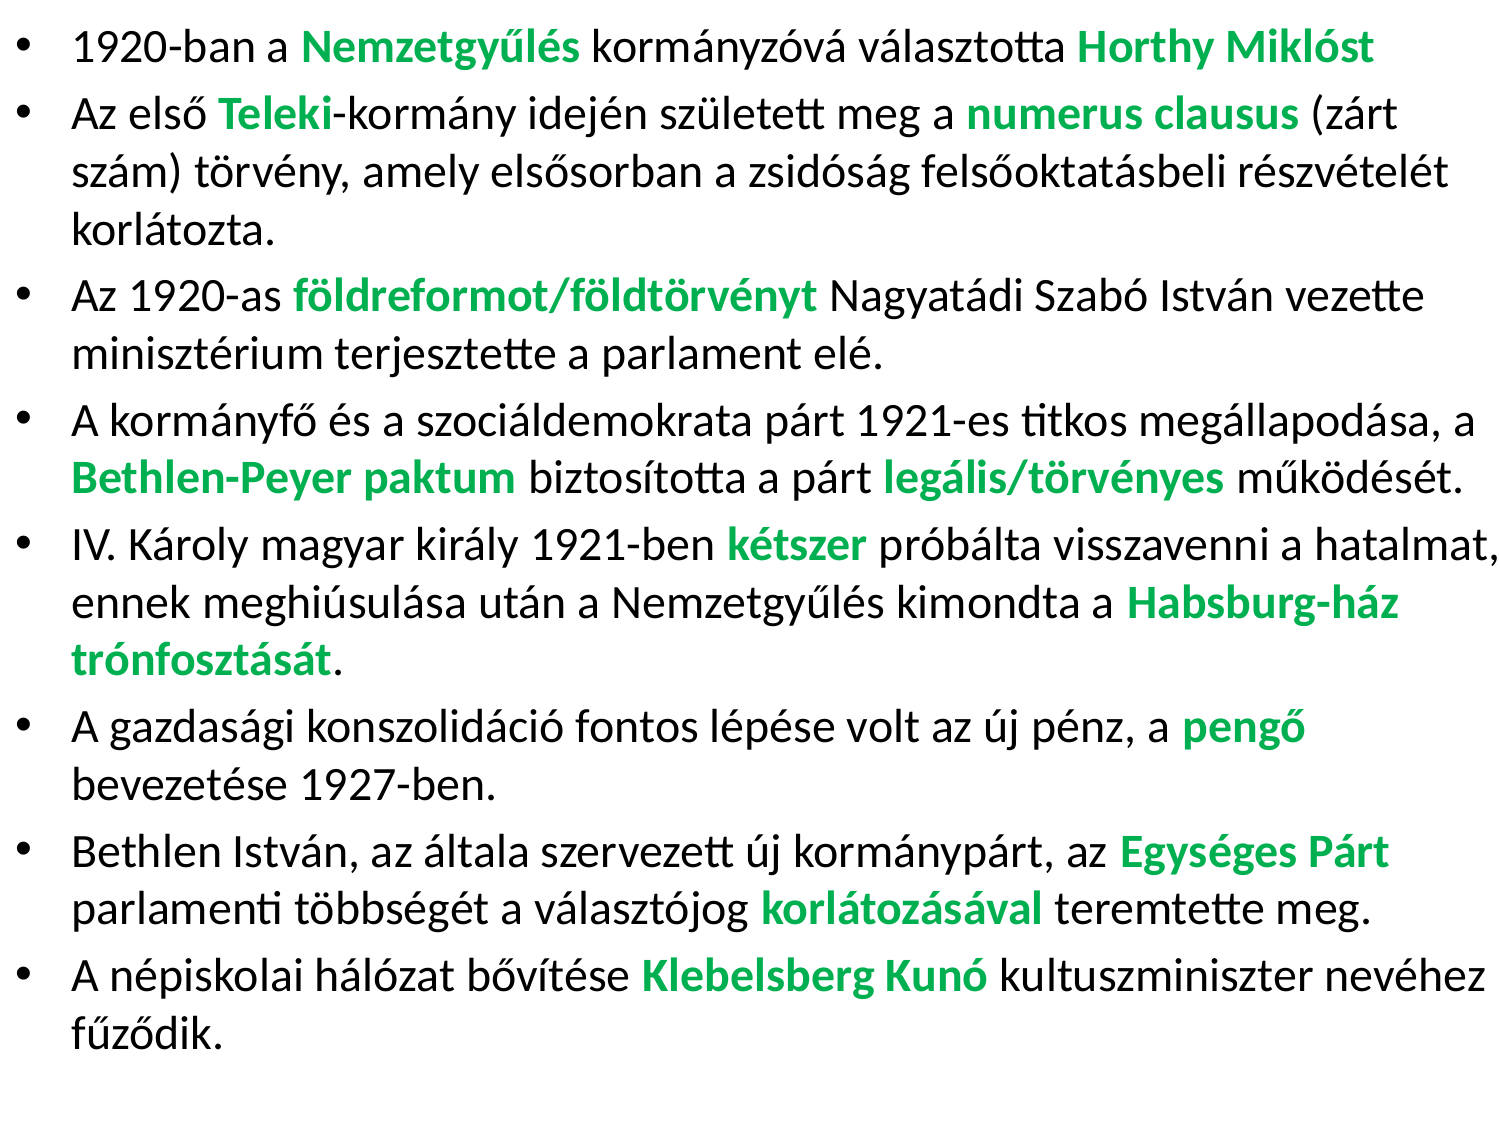

#
1920-ban a Nemzetgyűlés kormányzóvá választotta Horthy Miklóst
Az első Teleki-kormány idején született meg a numerus clausus (zárt szám) törvény, amely elsősorban a zsidóság felsőoktatásbeli részvételét korlátozta.
Az 1920-as földreformot/földtörvényt Nagyatádi Szabó István vezette minisztérium terjesztette a parlament elé.
A kormányfő és a szociáldemokrata párt 1921-es titkos megállapodása, a Bethlen-Peyer paktum biztosította a párt legális/törvényes működését.
IV. Károly magyar király 1921-ben kétszer próbálta visszavenni a hatalmat, ennek meghiúsulása után a Nemzetgyűlés kimondta a Habsburg-ház trónfosztását.
A gazdasági konszolidáció fontos lépése volt az új pénz, a pengő bevezetése 1927-ben.
Bethlen István, az általa szervezett új kormánypárt, az Egységes Párt parlamenti többségét a választójog korlátozásával teremtette meg.
A népiskolai hálózat bővítése Klebelsberg Kunó kultuszminiszter nevéhez fűződik.